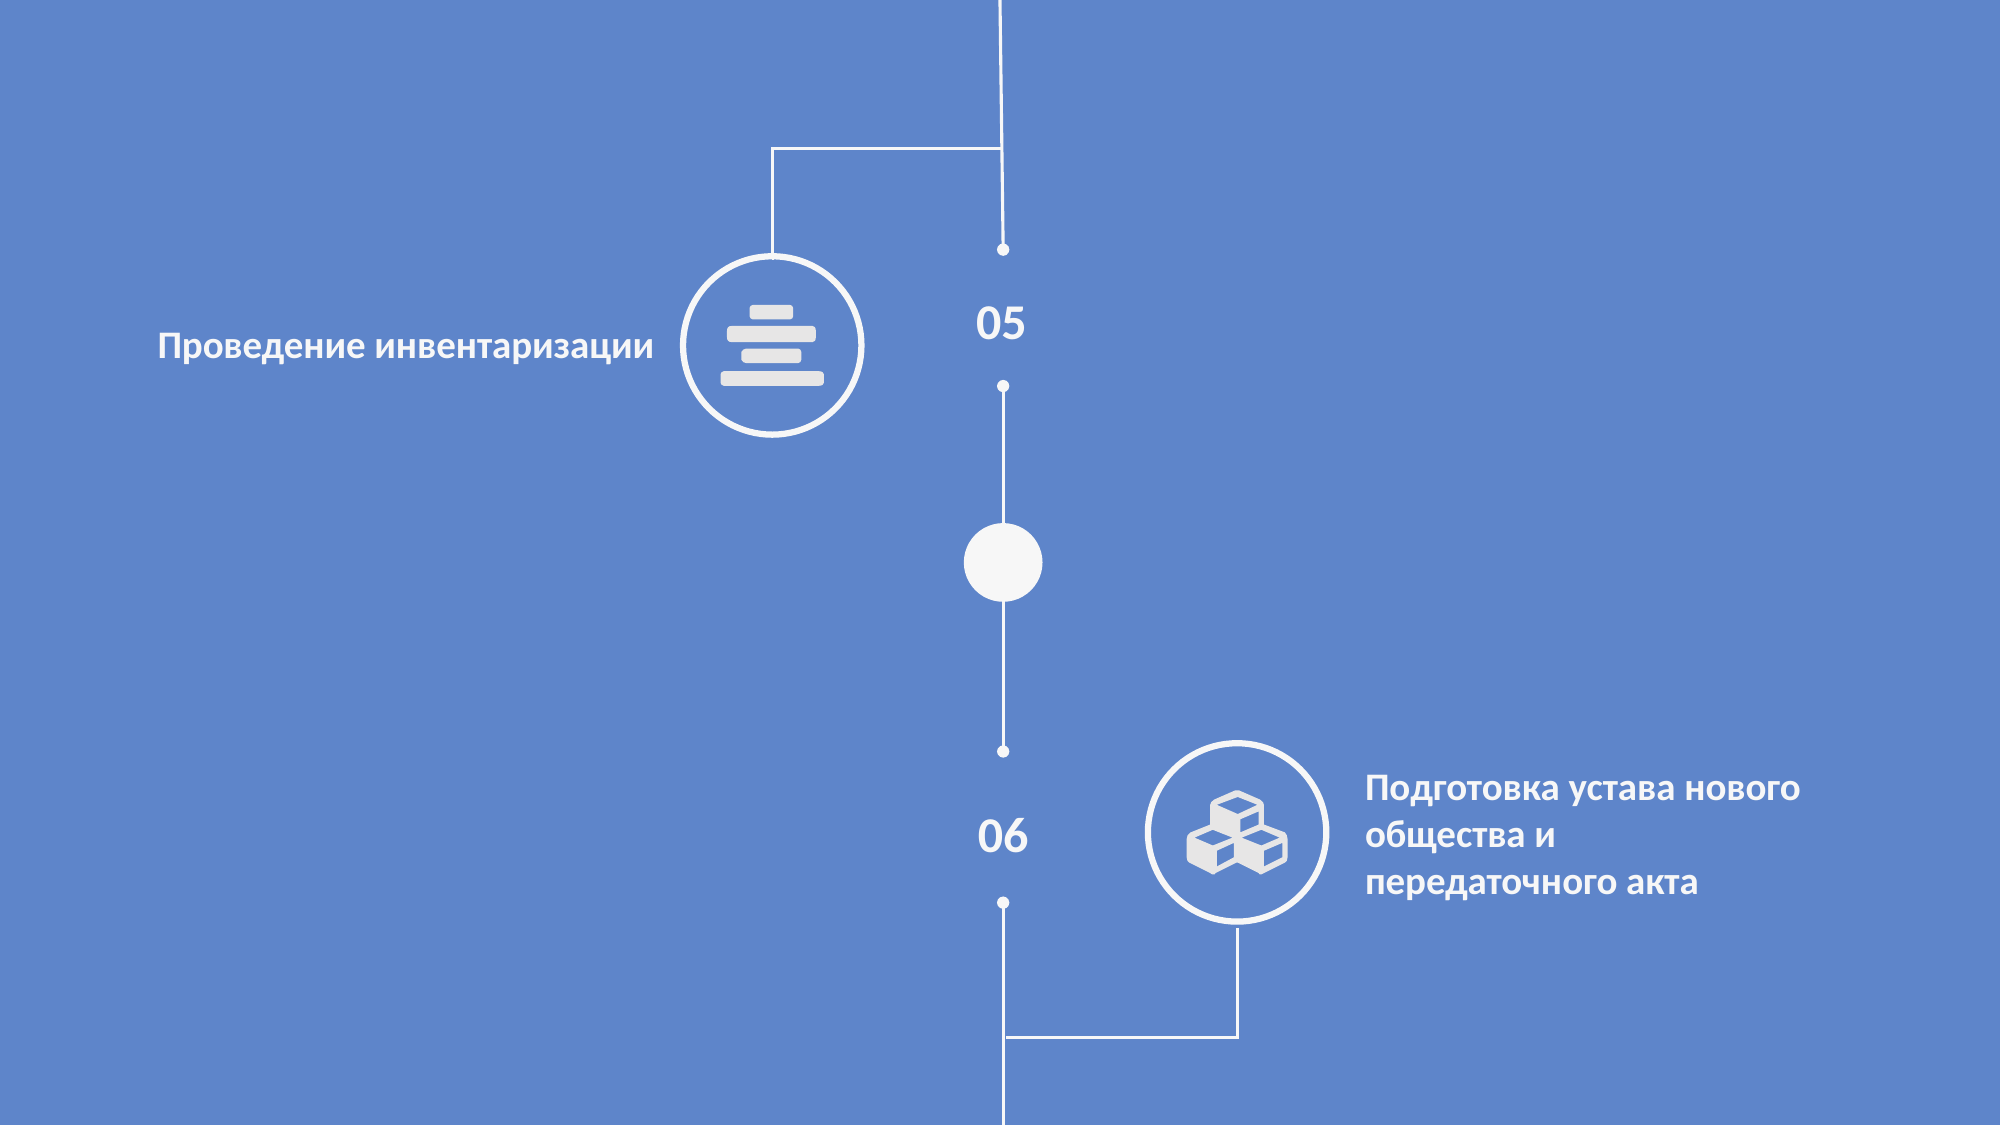

05

Проведение инвентаризации

Подготовка устава нового общества и передаточного акта

06